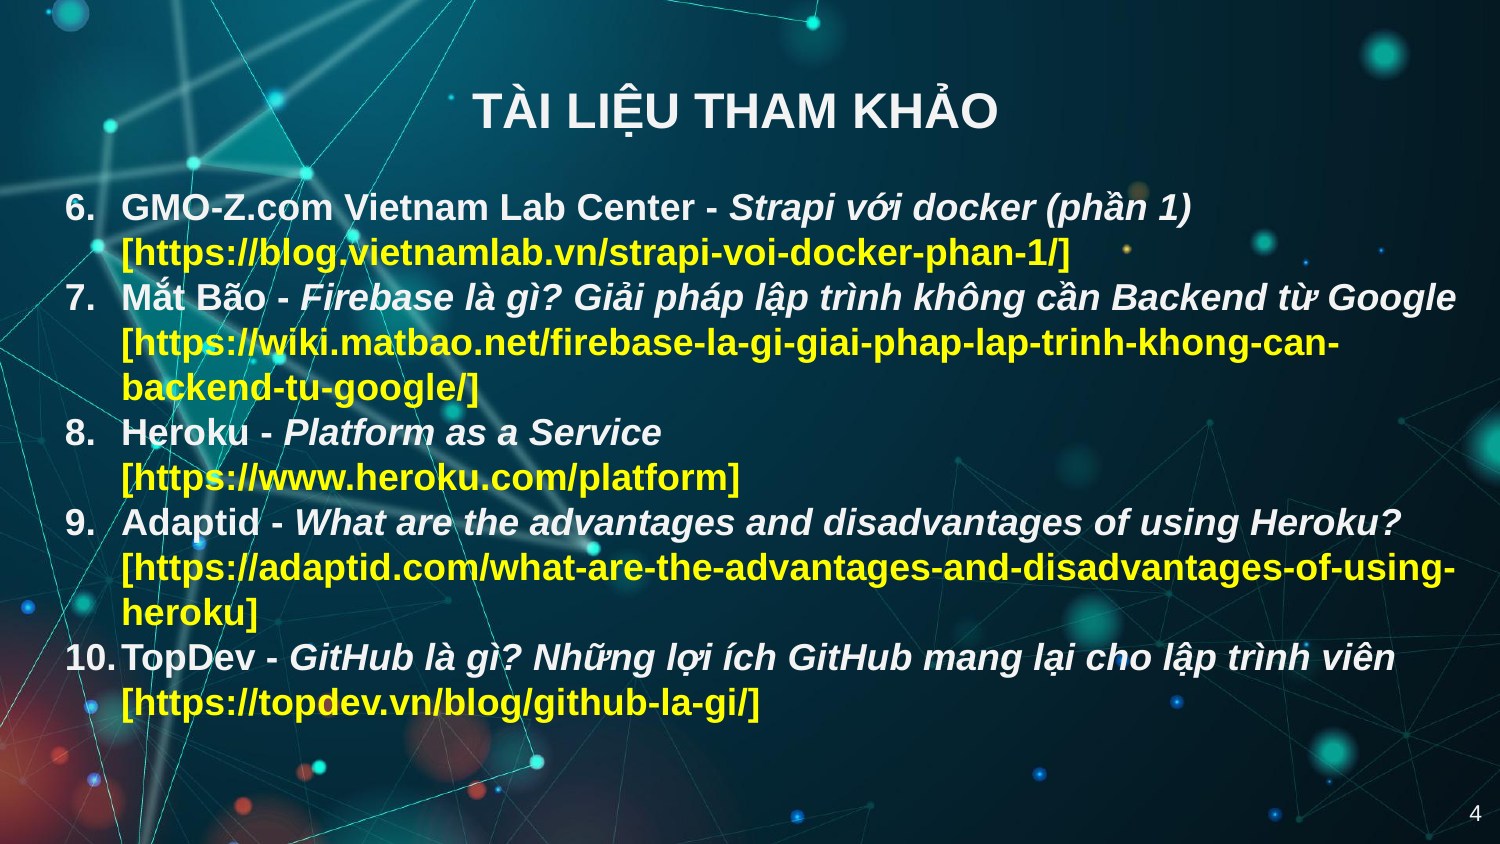

# TÀI LIỆU THAM KHẢO
GMO-Z.com Vietnam Lab Center - Strapi với docker (phần 1)
[https://blog.vietnamlab.vn/strapi-voi-docker-phan-1/]
Mắt Bão - Firebase là gì? Giải pháp lập trình không cần Backend từ Google
[https://wiki.matbao.net/firebase-la-gi-giai-phap-lap-trinh-khong-can-backend-tu-google/]
Heroku - Platform as a Service
[https://www.heroku.com/platform]
Adaptid - What are the advantages and disadvantages of using Heroku?
[https://adaptid.com/what-are-the-advantages-and-disadvantages-of-using-heroku]
TopDev - GitHub là gì? Những lợi ích GitHub mang lại cho lập trình viên
[https://topdev.vn/blog/github-la-gi/]

4